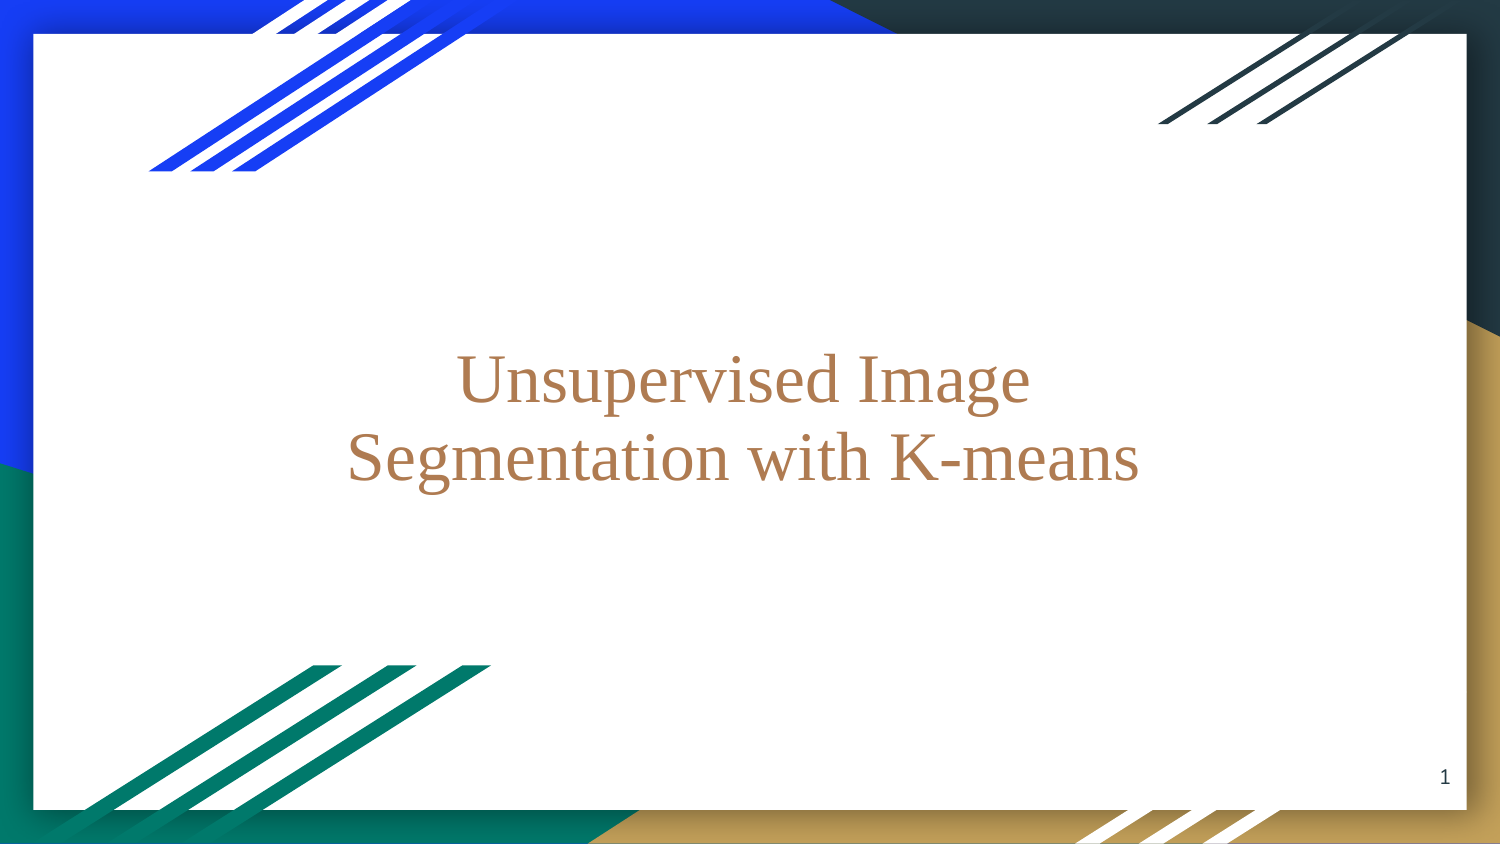

# Unsupervised Image Segmentation with K-means

1